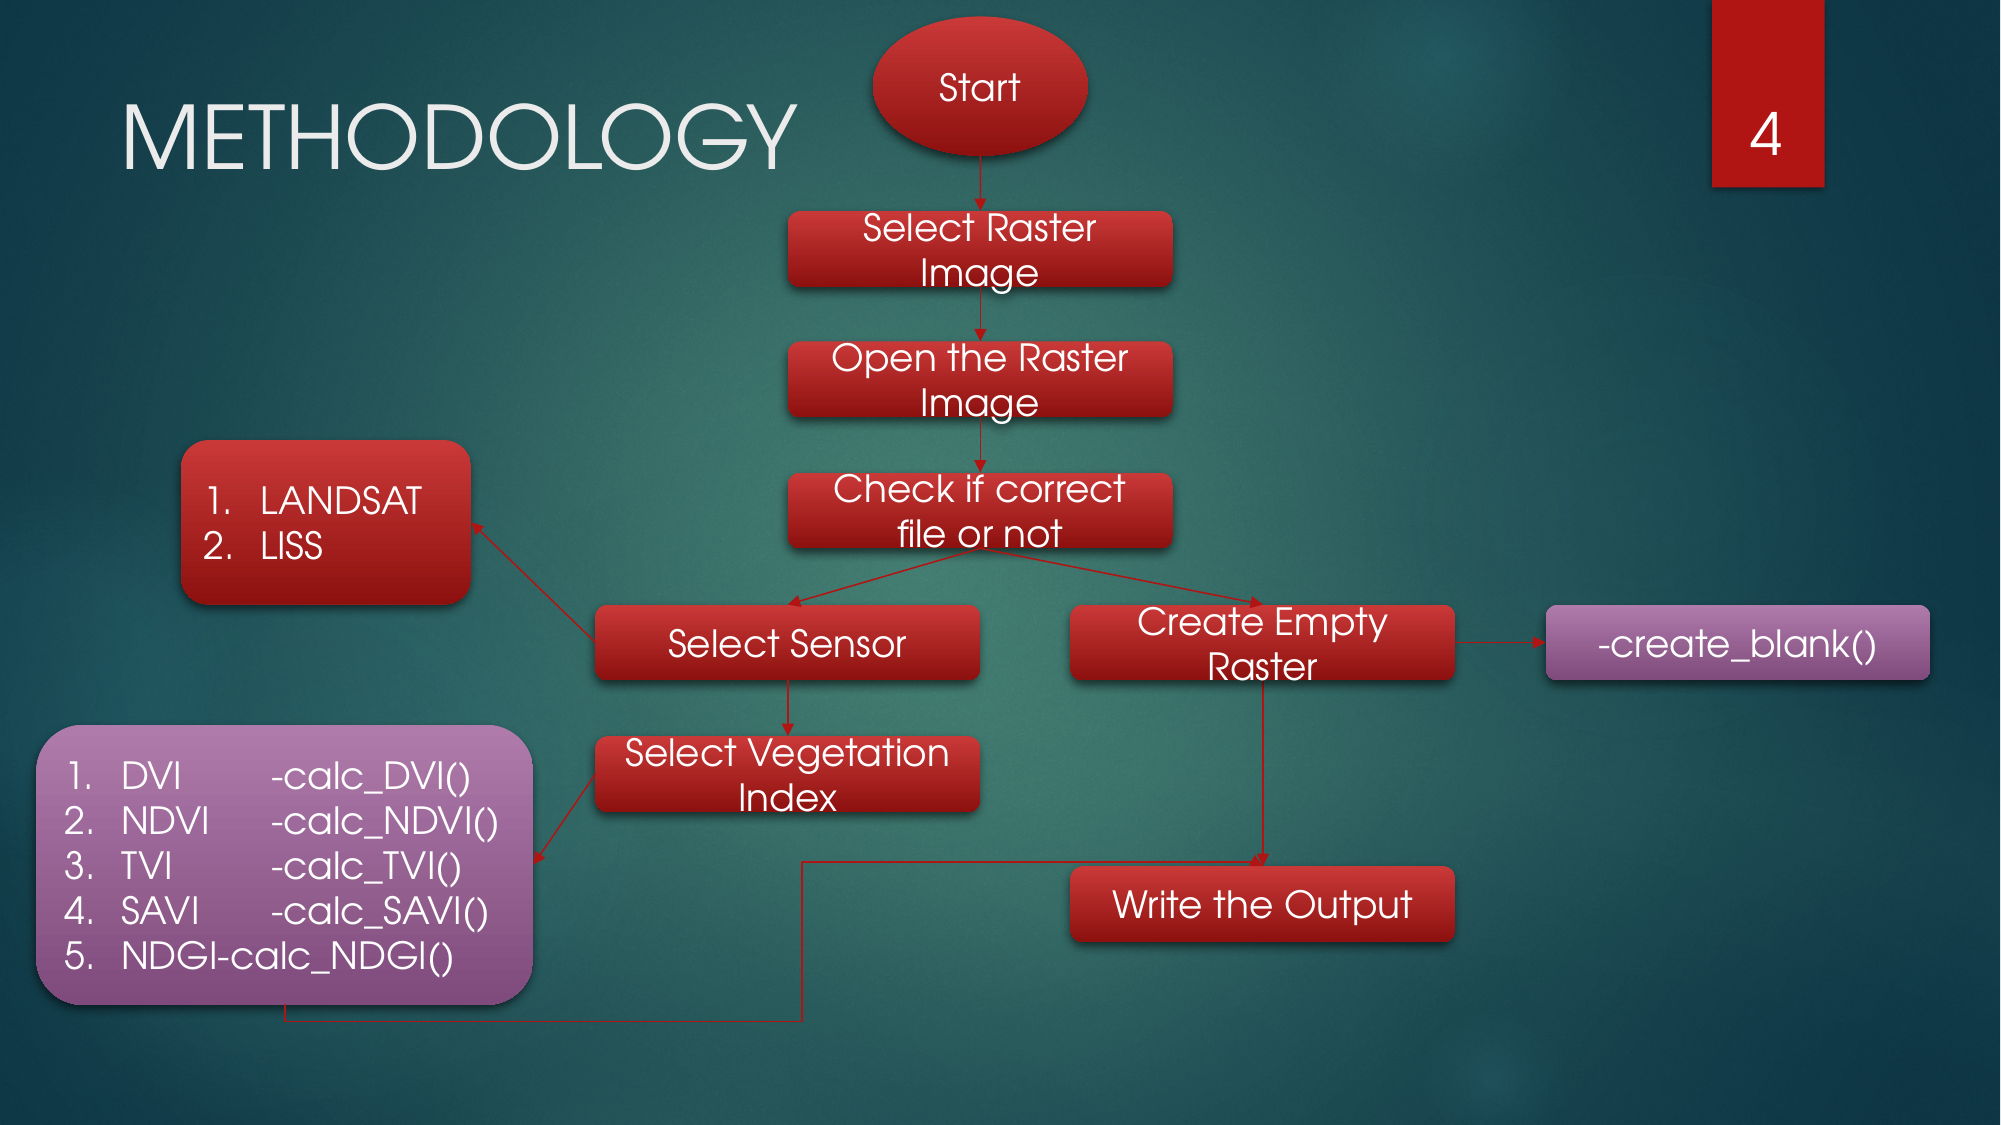

Start
4
METHODOLOGY
Select Raster Image
Open the Raster Image
LANDSAT
LISS
Check if correct file or not
-create_blank()
Select Sensor
Create Empty Raster
DVI	-calc_DVI()
NDVI	-calc_NDVI()
TVI	-calc_TVI()
SAVI	-calc_SAVI()
NDGI-calc_NDGI()
Select Vegetation Index
Write the Output